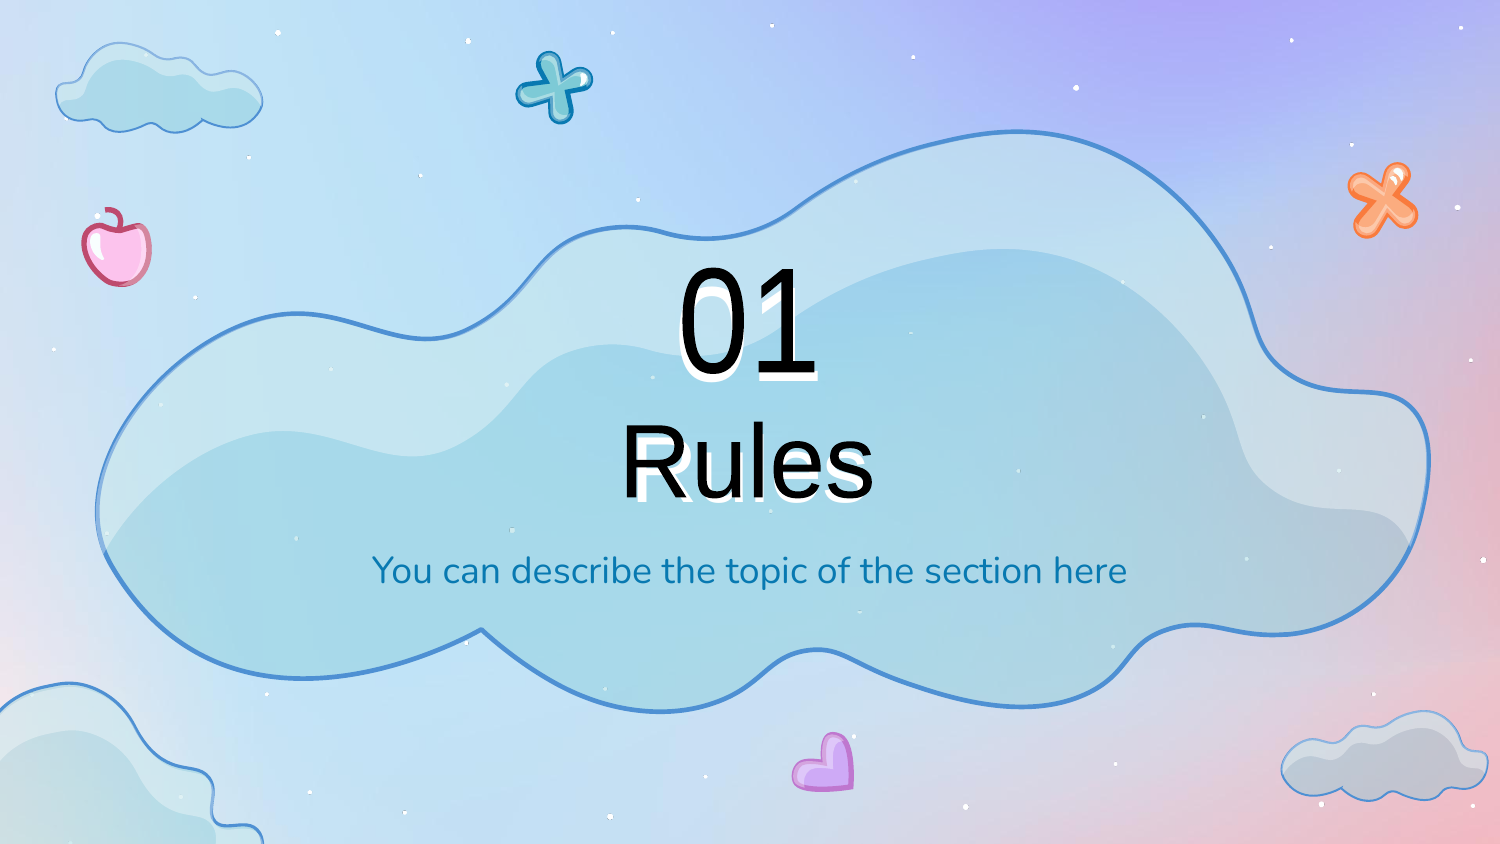

01
01
# Rules
Rules
You can describe the topic of the section here